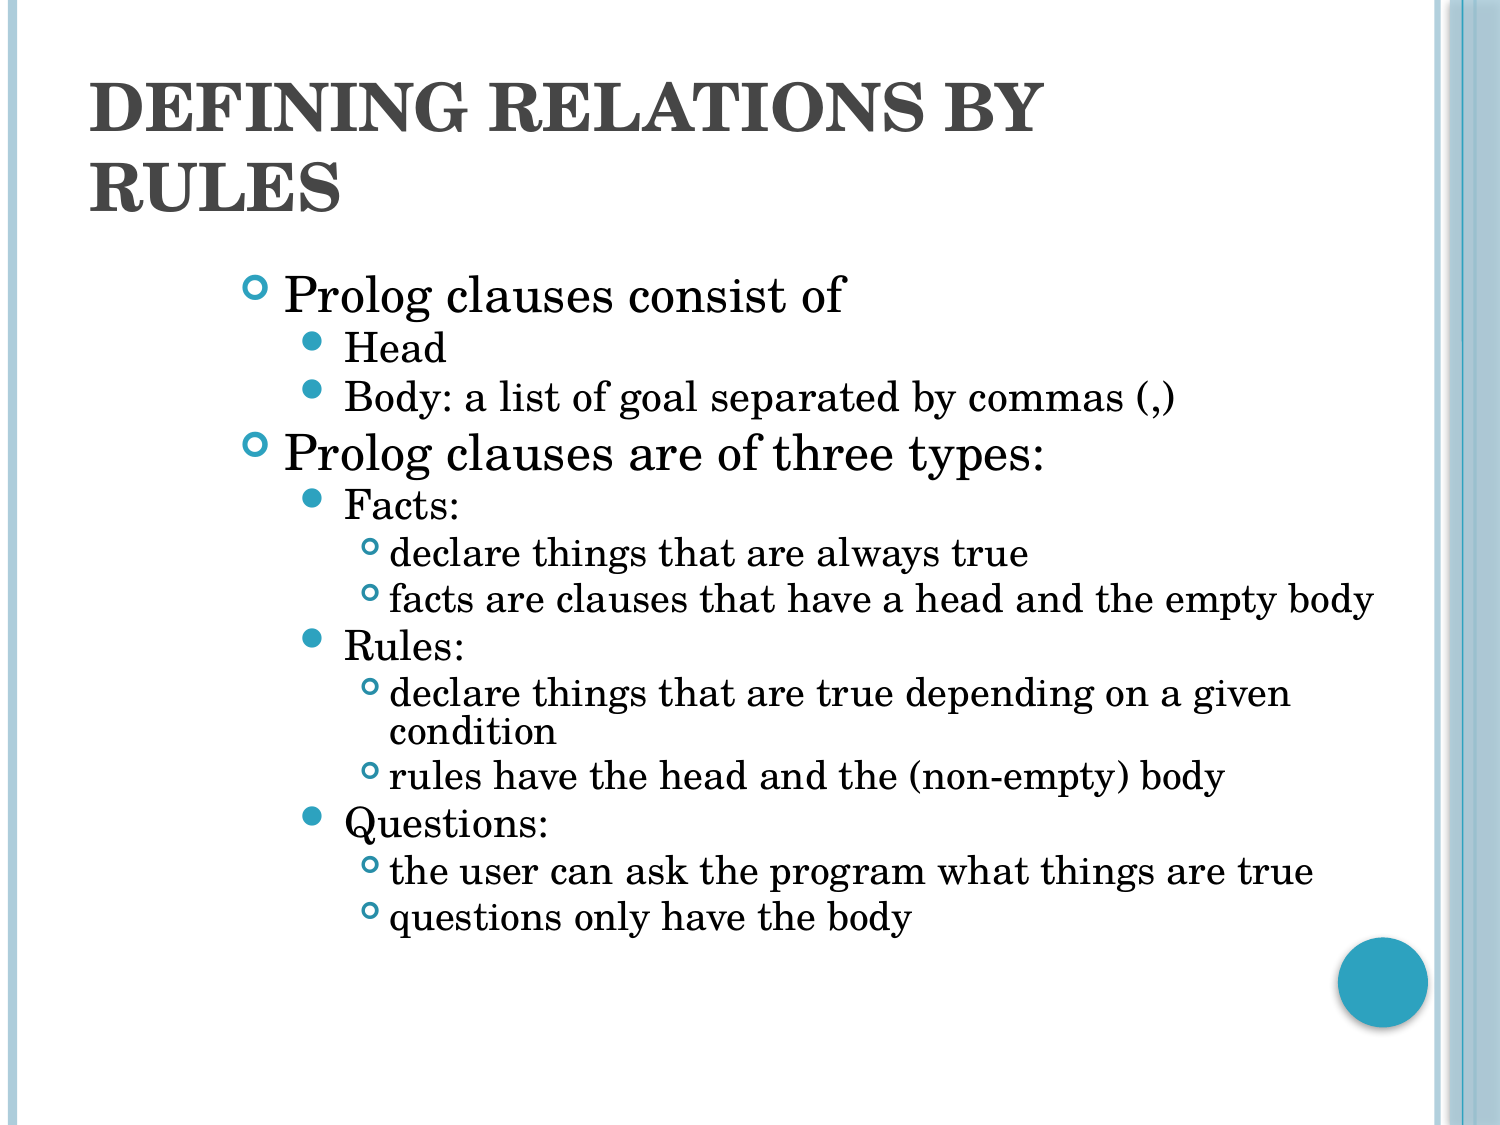

# Defining relations by rules
Prolog clauses consist of
Head
Body: a list of goal separated by commas (,)
Prolog clauses are of three types:
Facts:
declare things that are always true
facts are clauses that have a head and the empty body
Rules:
declare things that are true depending on a given condition
rules have the head and the (non-empty) body
Questions:
the user can ask the program what things are true
questions only have the body